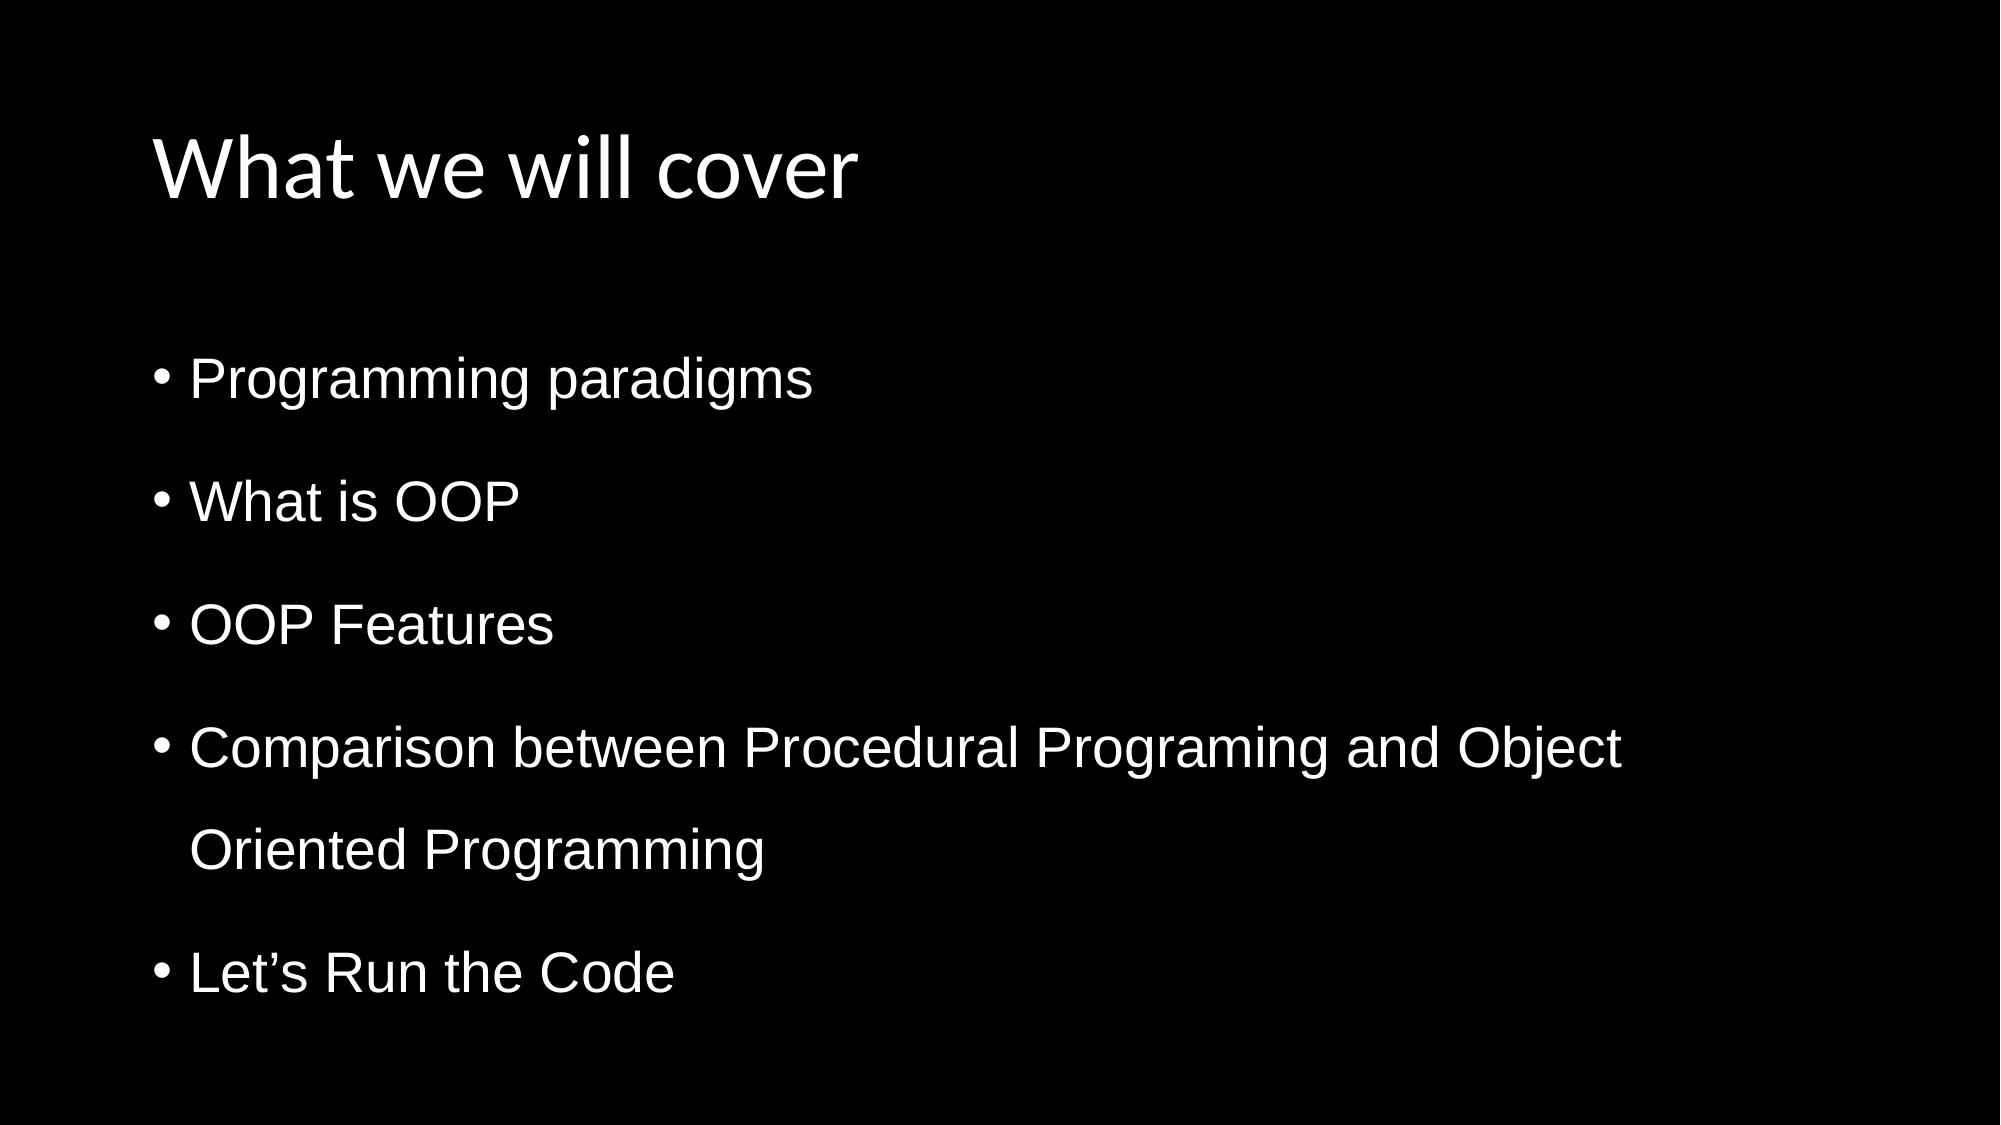

# What we will cover
Programming paradigms
What is OOP
OOP Features
Comparison between Procedural Programing and Object Oriented Programming
Let’s Run the Code